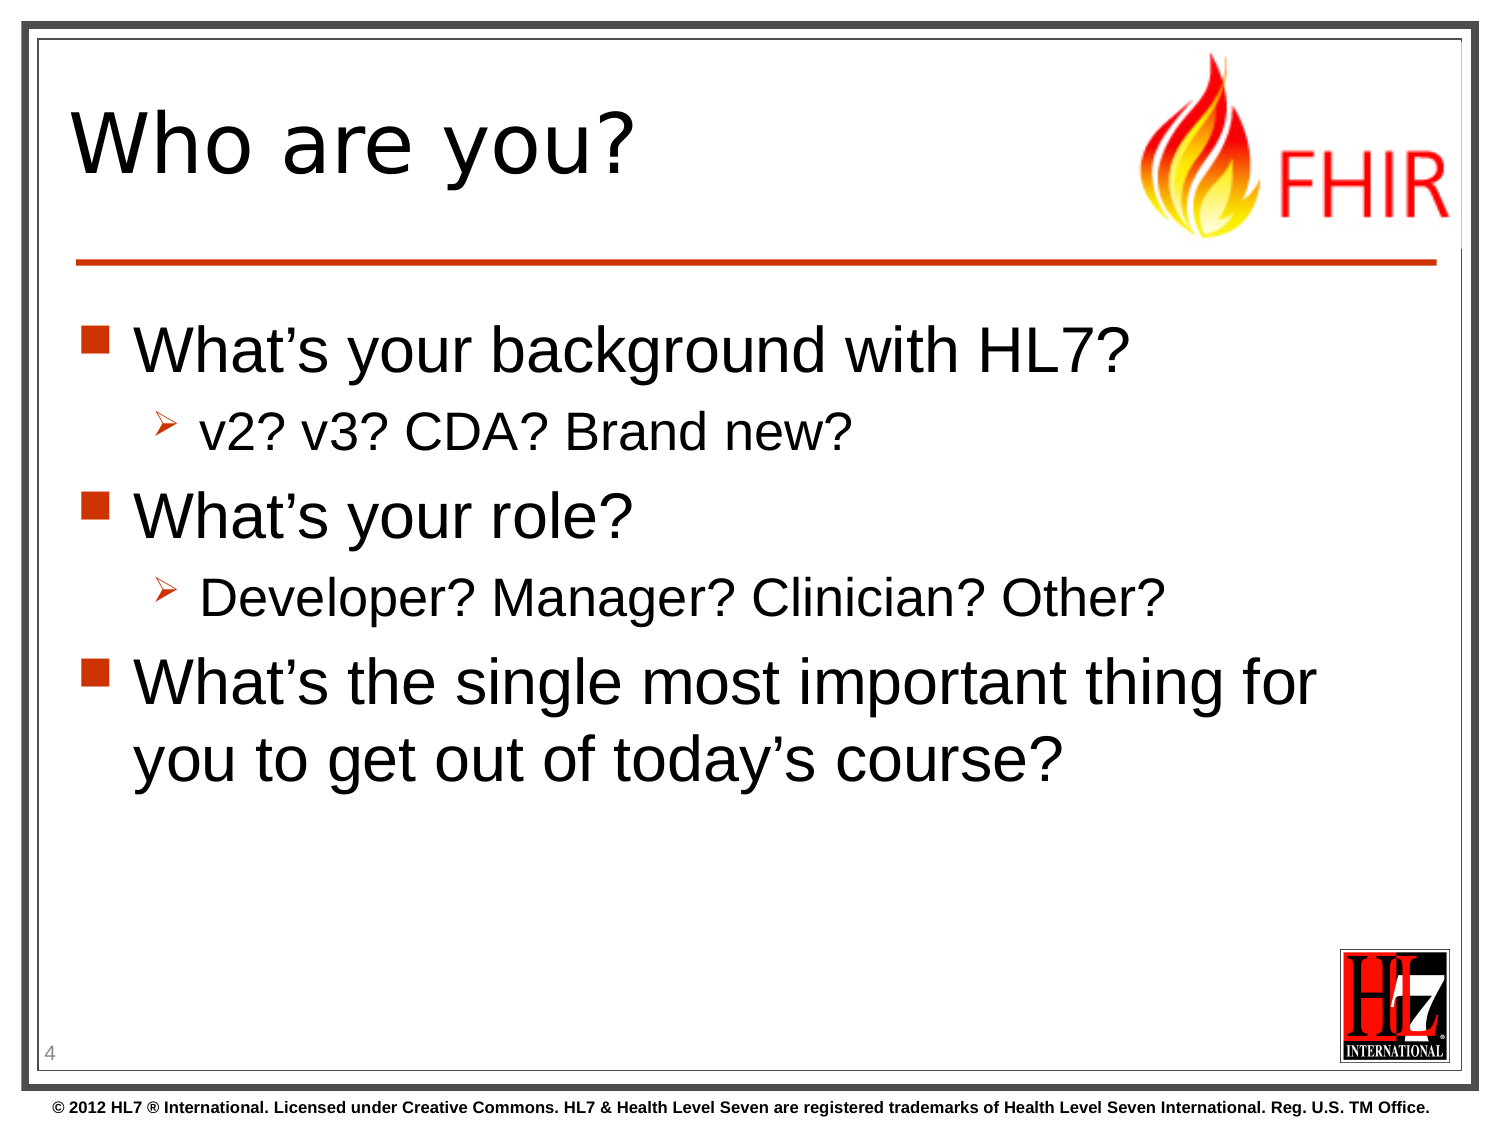

# Who are you?
What’s your background with HL7?
v2? v3? CDA? Brand new?
What’s your role?
Developer? Manager? Clinician? Other?
What’s the single most important thing for you to get out of today’s course?
4